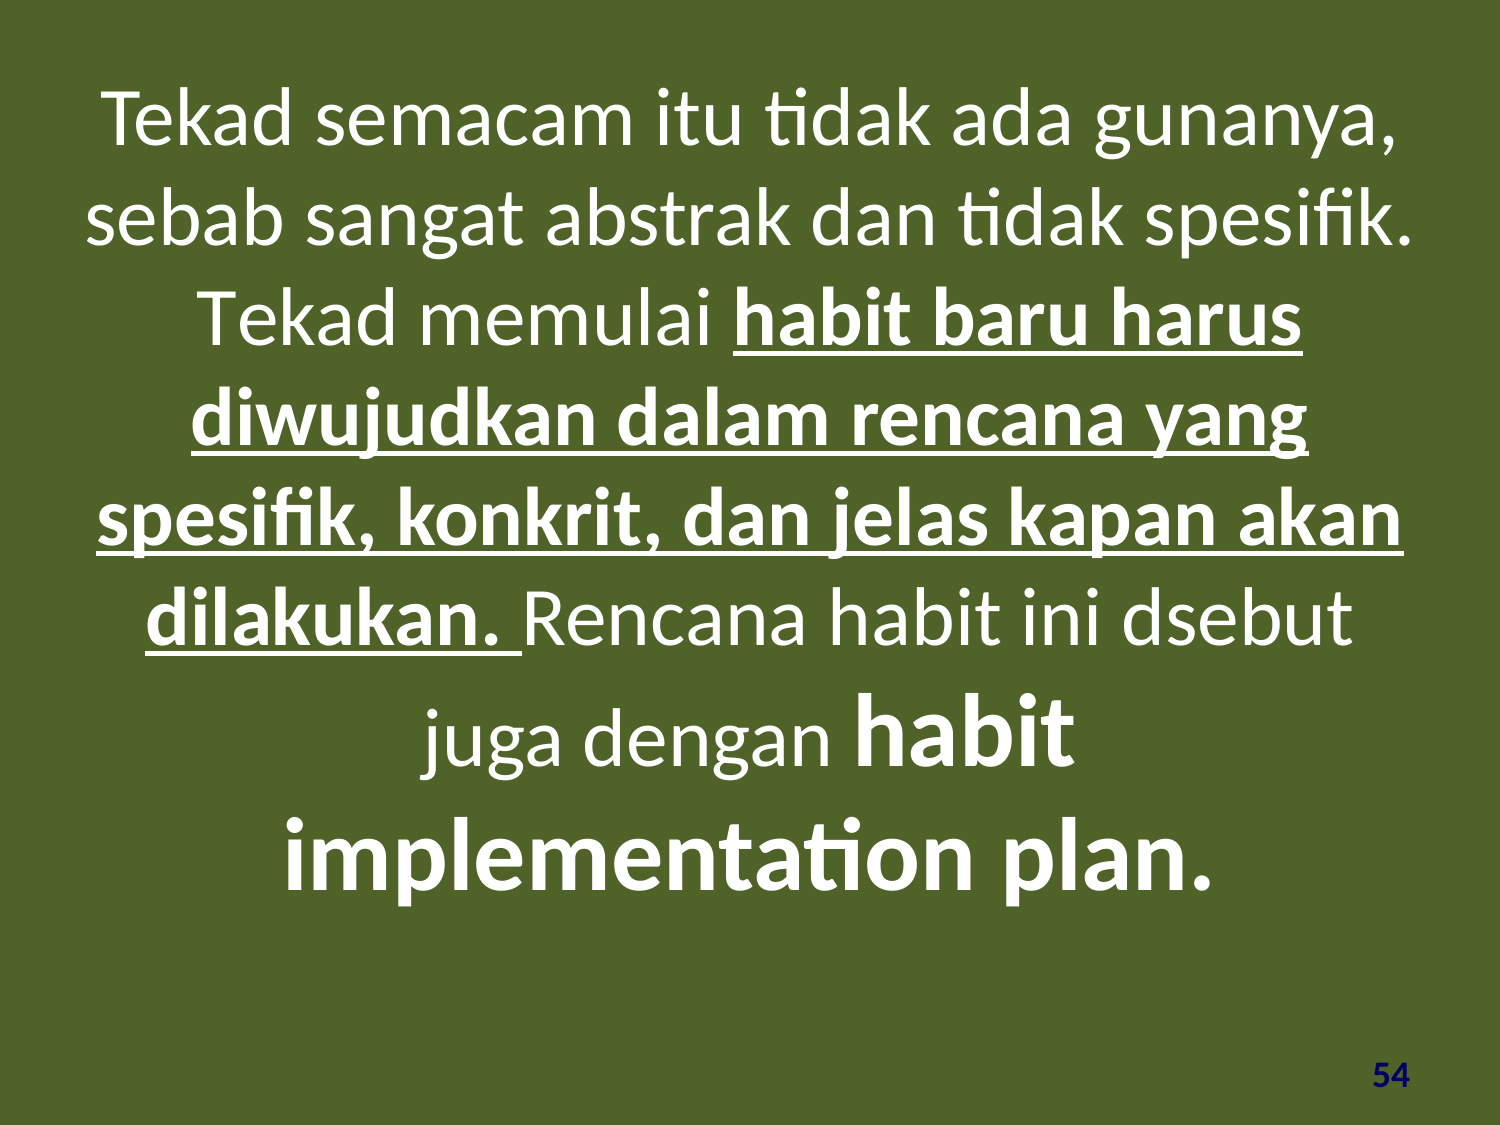

Tekad semacam itu tidak ada gunanya, sebab sangat abstrak dan tidak spesifik. Tekad memulai habit baru harus diwujudkan dalam rencana yang spesifik, konkrit, dan jelas kapan akan dilakukan. Rencana habit ini dsebut juga dengan habit implementation plan.
54